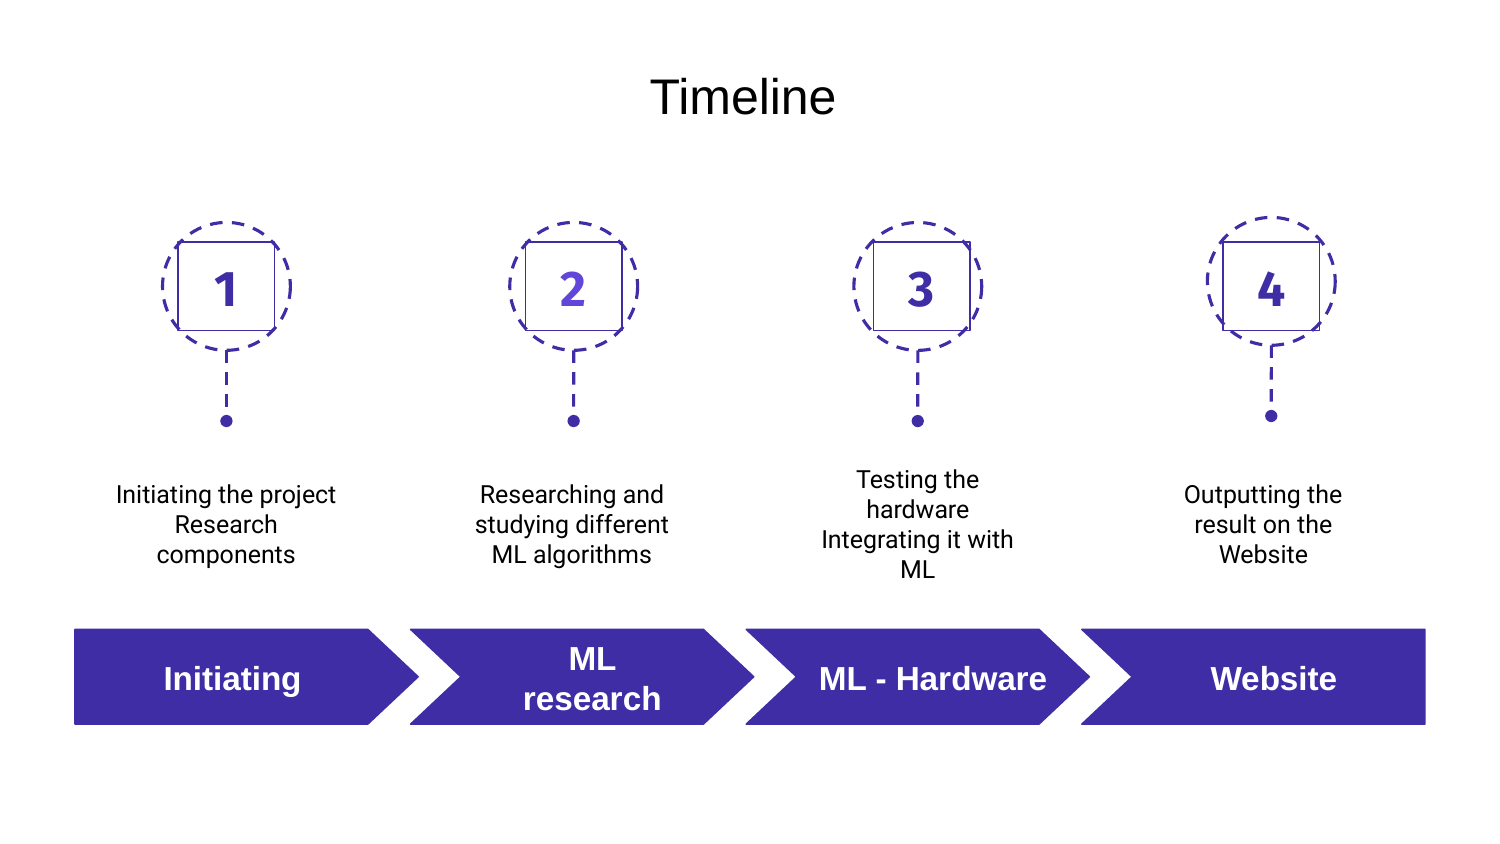

# Timeline

4

1

2

3

Initiating the project
Research
components
Researching and studying different ML algorithms
Testing the hardware
Integrating it with ML
Outputting the result on the Website
ML - Hardware
Initiating
ML research
Website